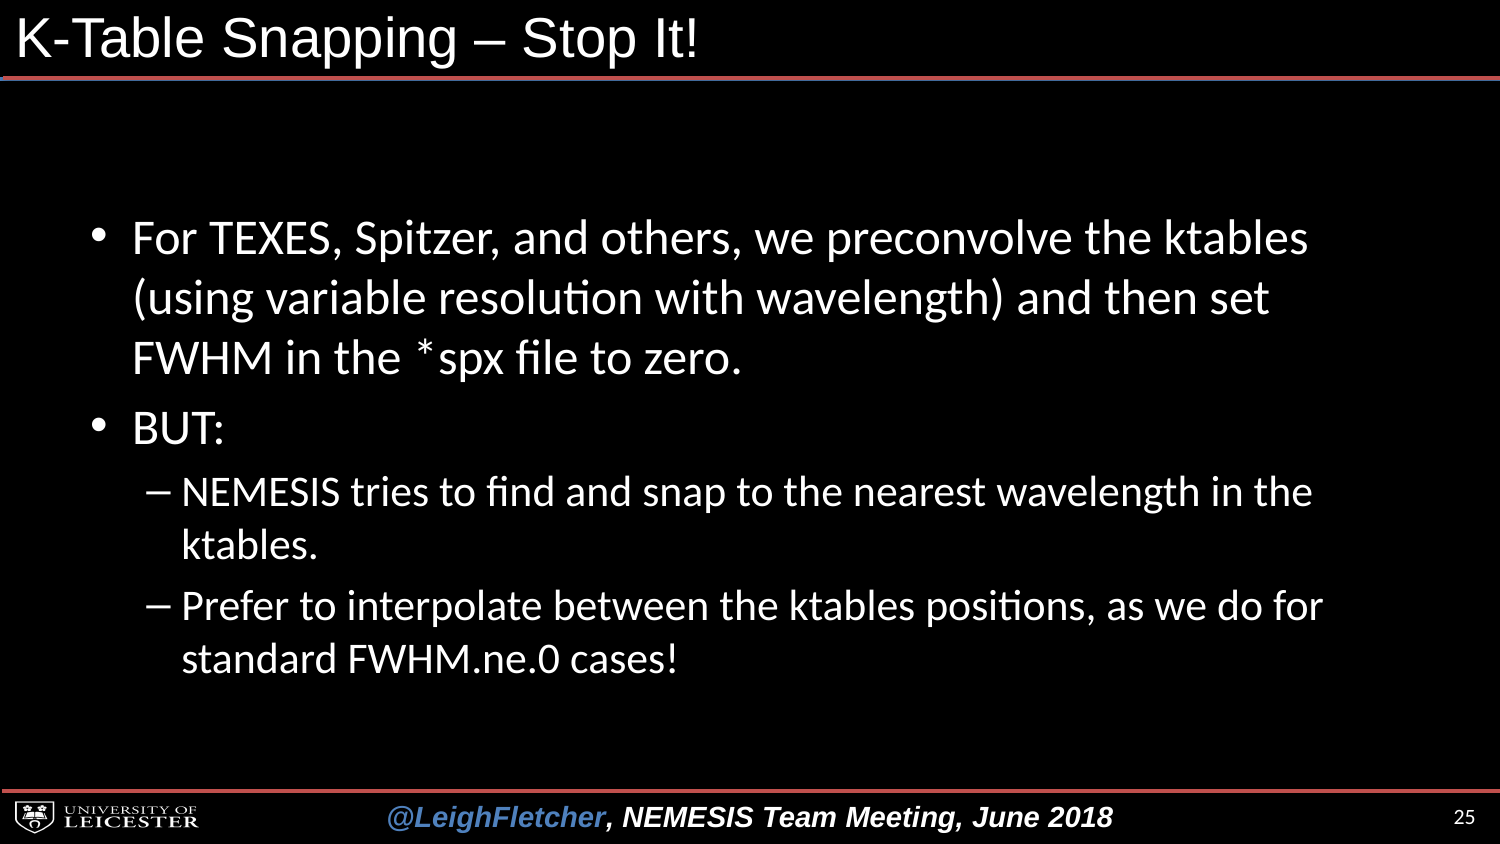

# K-Table Snapping – Stop It!
For TEXES, Spitzer, and others, we preconvolve the ktables (using variable resolution with wavelength) and then set FWHM in the *spx file to zero.
BUT:
NEMESIS tries to find and snap to the nearest wavelength in the ktables.
Prefer to interpolate between the ktables positions, as we do for standard FWHM.ne.0 cases!